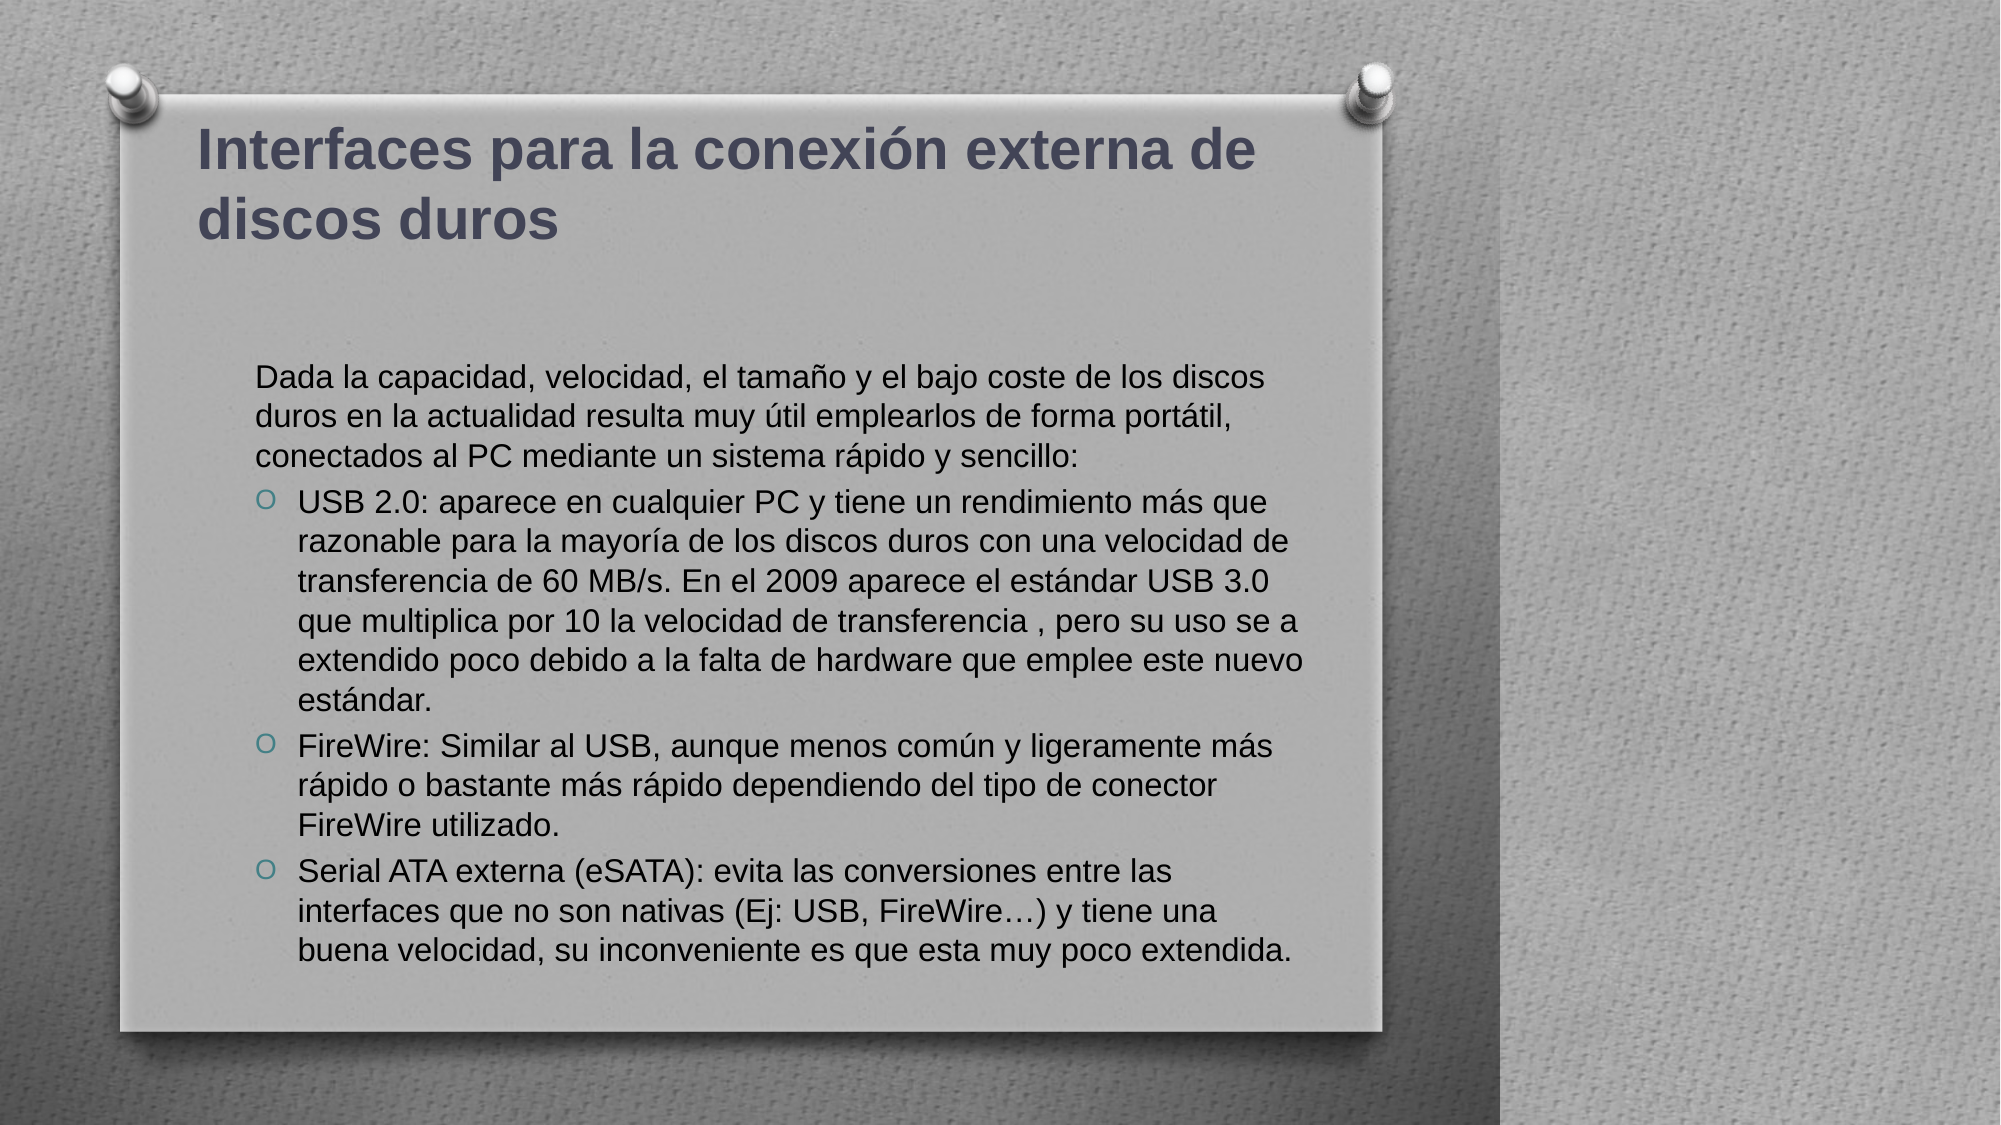

Interfaces para la conexión externa de discos duros
Dada la capacidad, velocidad, el tamaño y el bajo coste de los discos duros en la actualidad resulta muy útil emplearlos de forma portátil, conectados al PC mediante un sistema rápido y sencillo:
USB 2.0: aparece en cualquier PC y tiene un rendimiento más que razonable para la mayoría de los discos duros con una velocidad de transferencia de 60 MB/s. En el 2009 aparece el estándar USB 3.0 que multiplica por 10 la velocidad de transferencia , pero su uso se a extendido poco debido a la falta de hardware que emplee este nuevo estándar.
FireWire: Similar al USB, aunque menos común y ligeramente más rápido o bastante más rápido dependiendo del tipo de conector FireWire utilizado.
Serial ATA externa (eSATA): evita las conversiones entre las interfaces que no son nativas (Ej: USB, FireWire…) y tiene una buena velocidad, su inconveniente es que esta muy poco extendida.